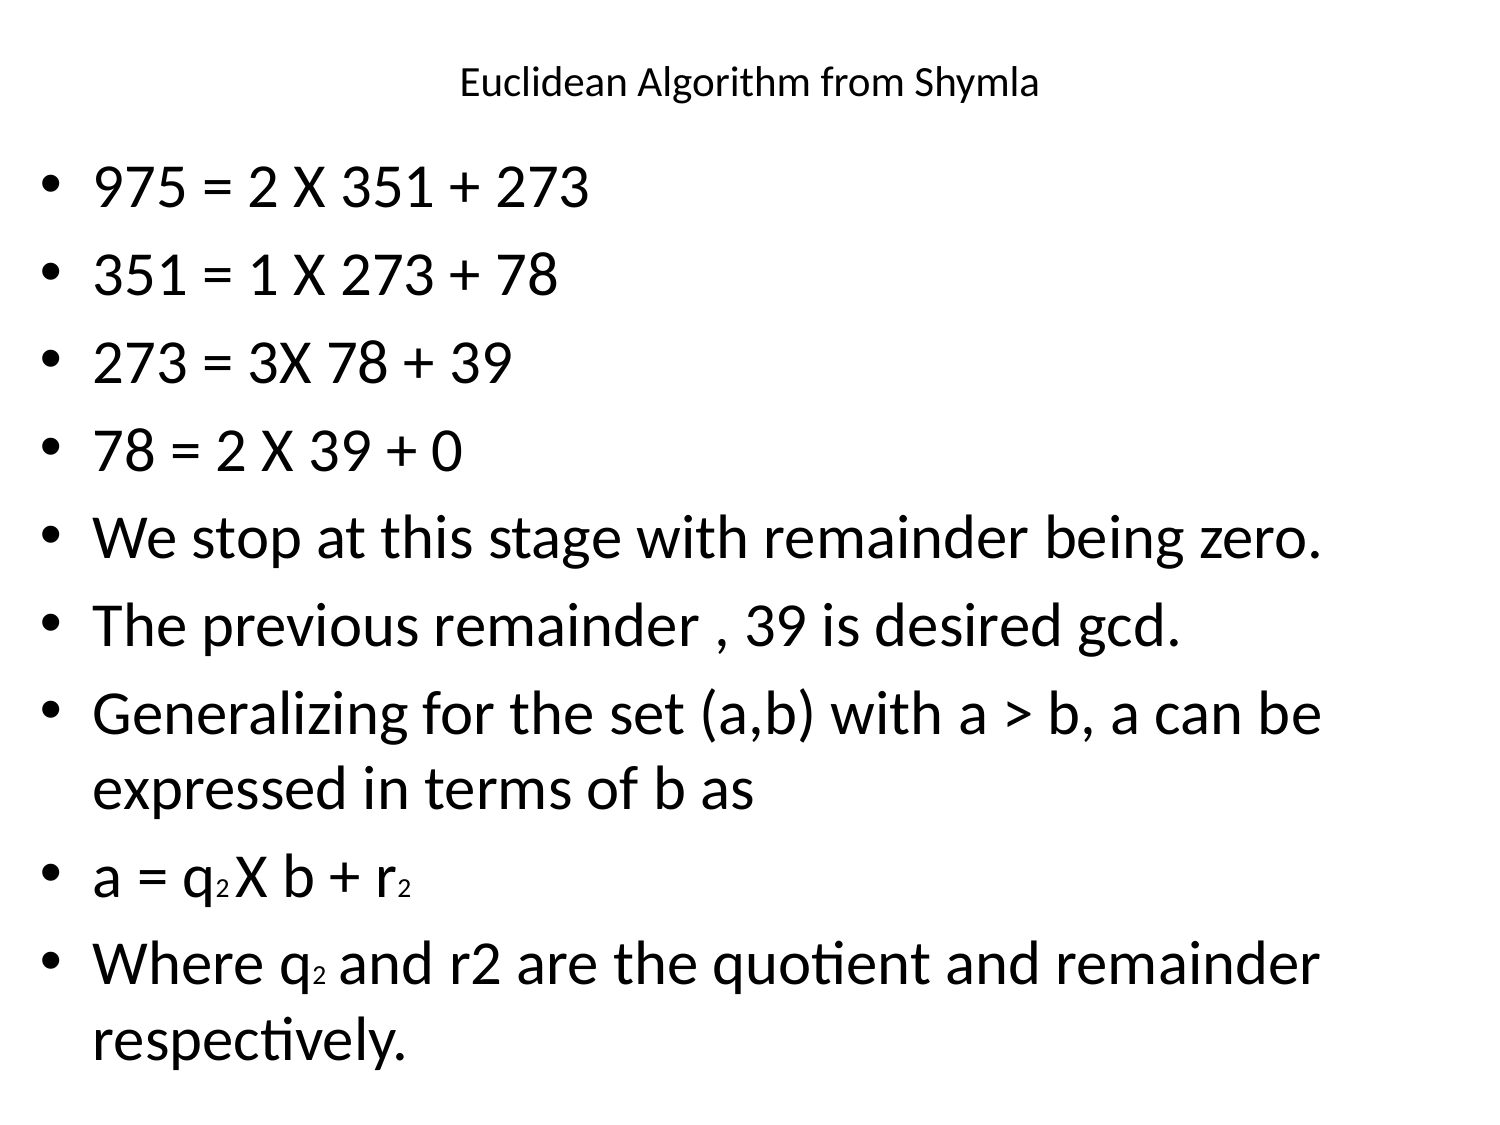

# Euclidean Algorithm from Shymla
975 = 2 X 351 + 273
351 = 1 X 273 + 78
273 = 3X 78 + 39
78 = 2 X 39 + 0
We stop at this stage with remainder being zero.
The previous remainder , 39 is desired gcd.
Generalizing for the set (a,b) with a > b, a can be expressed in terms of b as
a = q2 X b + r2
Where q2  and r2 are the quotient and remainder respectively.